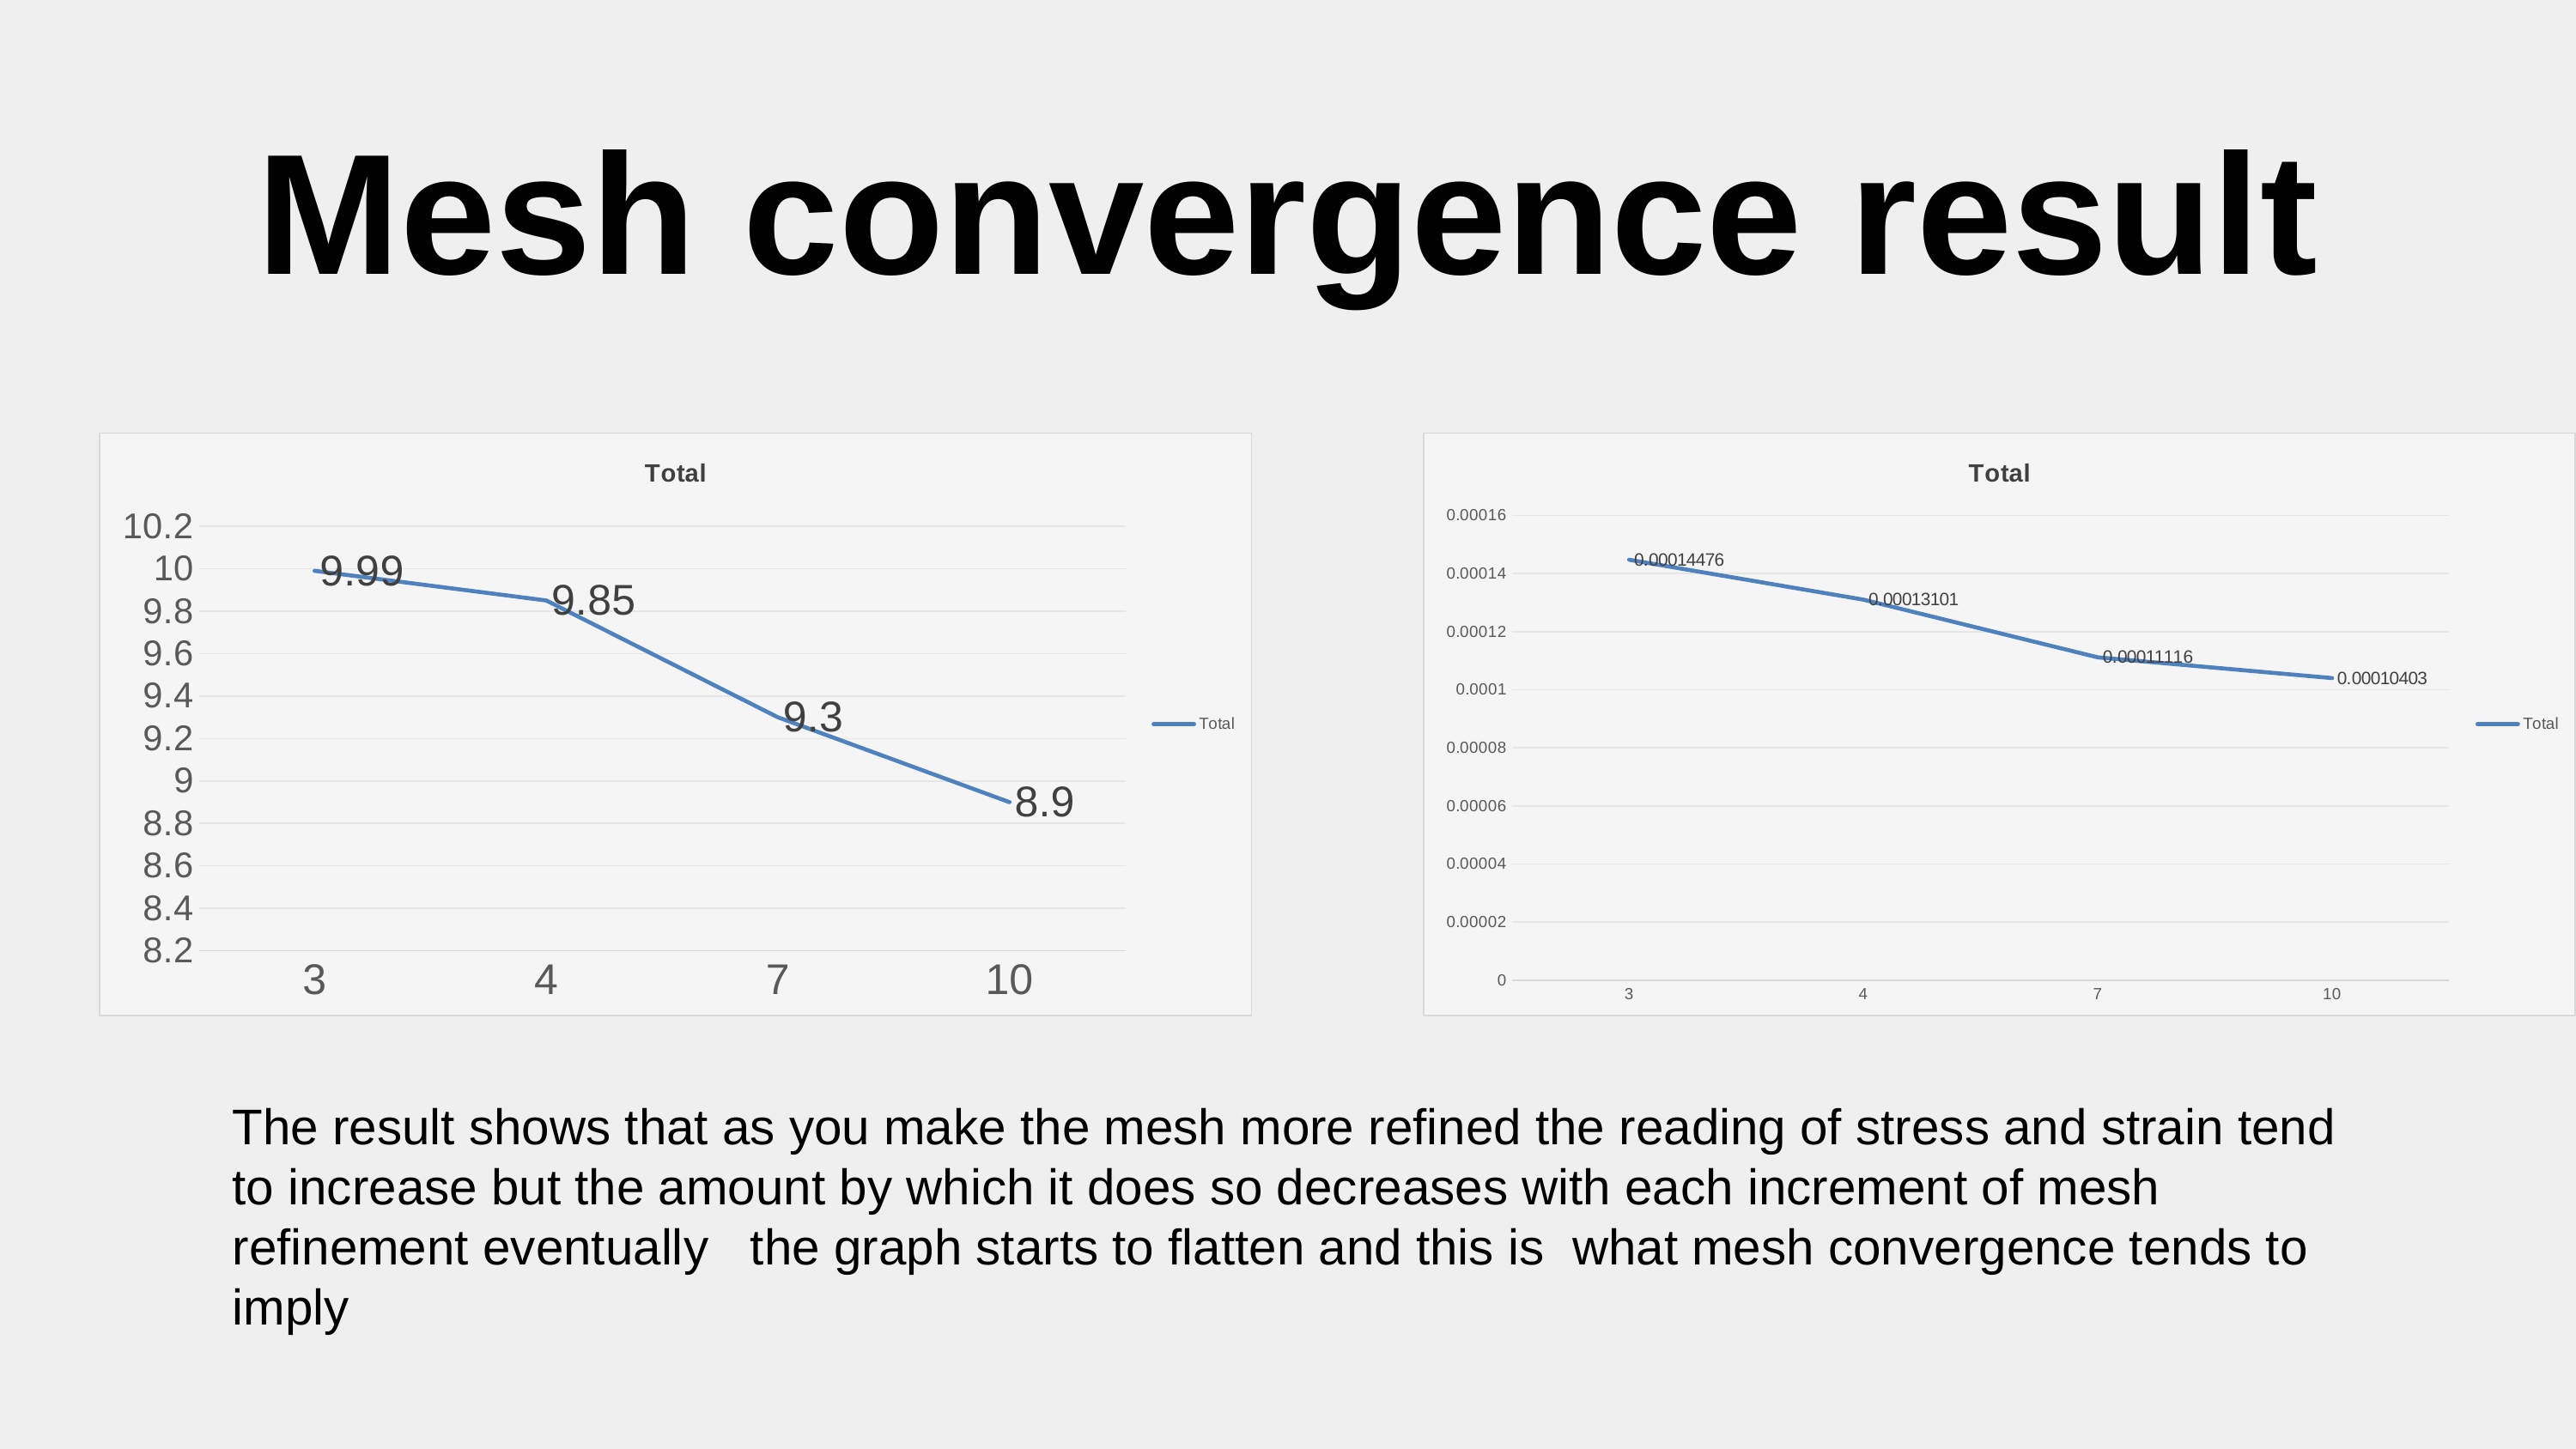

Mesh convergence result

### Chart:

| Category | Total |
|---|---|
| 3 | 9.99 |
| 4 | 9.85 |
| 7 | 9.3 |
| 10 | 8.9 |

### Chart:

| Category | Total |
|---|---|
| 3 | 0.00014476 |
| 4 | 0.00013101 |
| 7 | 0.00011116 |
| 10 | 0.00010403 |

The result shows that as you make the mesh more refined the reading of stress and strain tend to increase but the amount by which it does so decreases with each increment of mesh refinement eventually   the graph starts to flatten and this is  what mesh convergence tends to imply